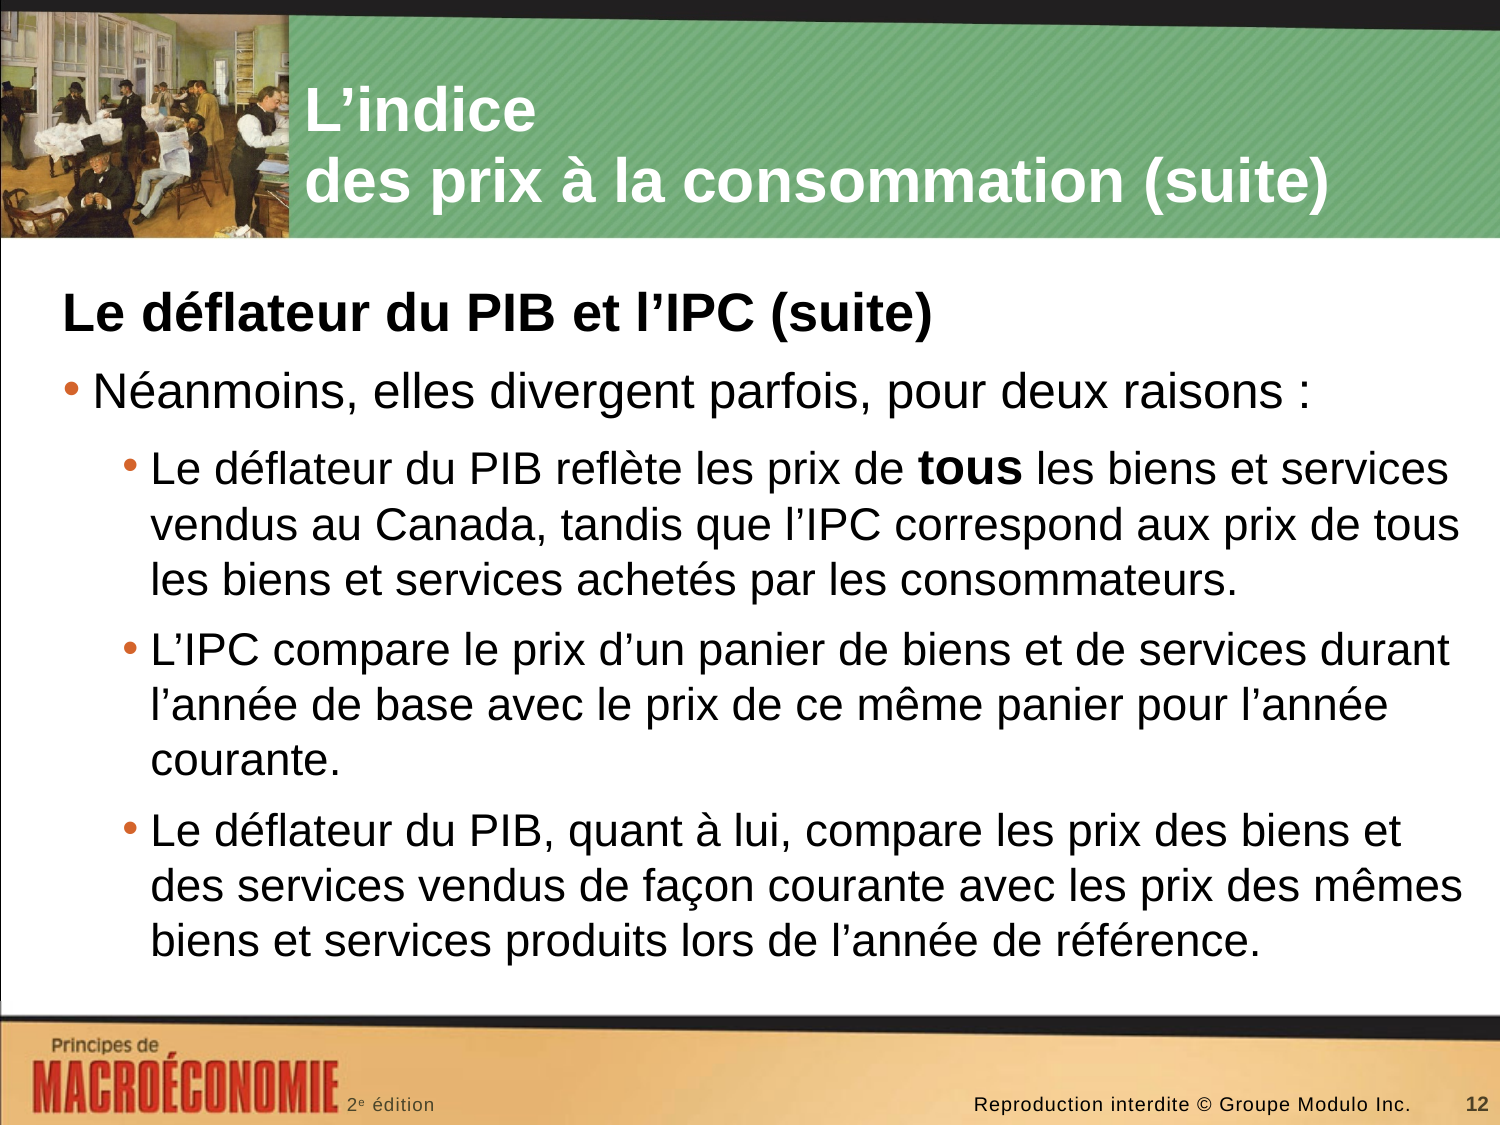

# L’indice des prix à la consommation (suite)
Le déflateur du PIB et l’IPC (suite)
Néanmoins, elles divergent parfois, pour deux raisons :
Le déflateur du PIB reflète les prix de tous les biens et services vendus au Canada, tandis que l’IPC correspond aux prix de tous les biens et services achetés par les consommateurs.
L’IPC compare le prix d’un panier de biens et de services durant l’année de base avec le prix de ce même panier pour l’année courante.
Le déflateur du PIB, quant à lui, compare les prix des biens et des services vendus de façon courante avec les prix des mêmes biens et services produits lors de l’année de référence.
12